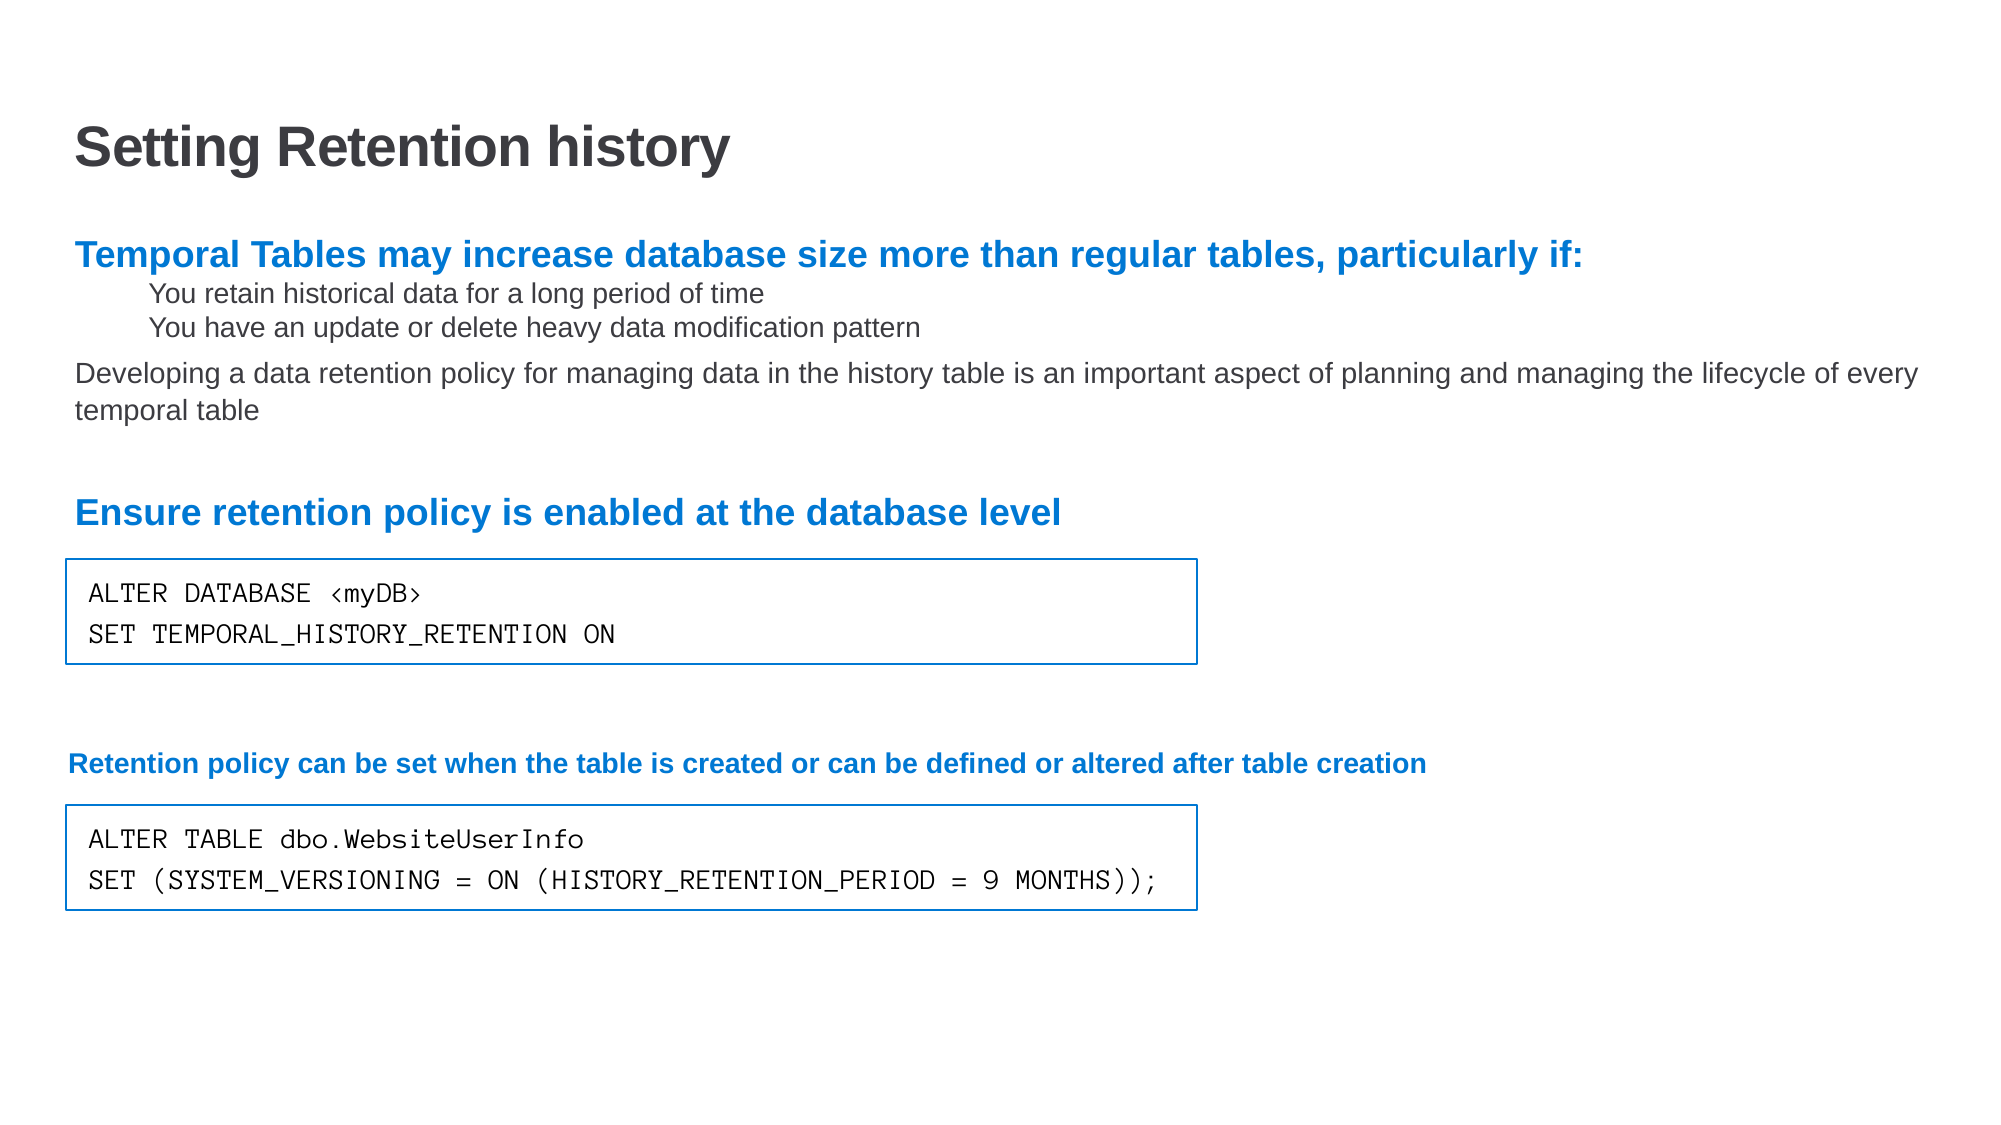

# Setting Retention history
Temporal Tables may increase database size more than regular tables, particularly if:
You retain historical data for a long period of time
You have an update or delete heavy data modification pattern
Developing a data retention policy for managing data in the history table is an important aspect of planning and managing the lifecycle of every temporal table

Ensure retention policy is enabled at the database level
ALTER DATABASE <myDB>
SET TEMPORAL_HISTORY_RETENTION ON
Retention policy can be set when the table is created or can be defined or altered after table creation
ALTER TABLE dbo.WebsiteUserInfo
SET (SYSTEM_VERSIONING = ON (HISTORY_RETENTION_PERIOD = 9 MONTHS));